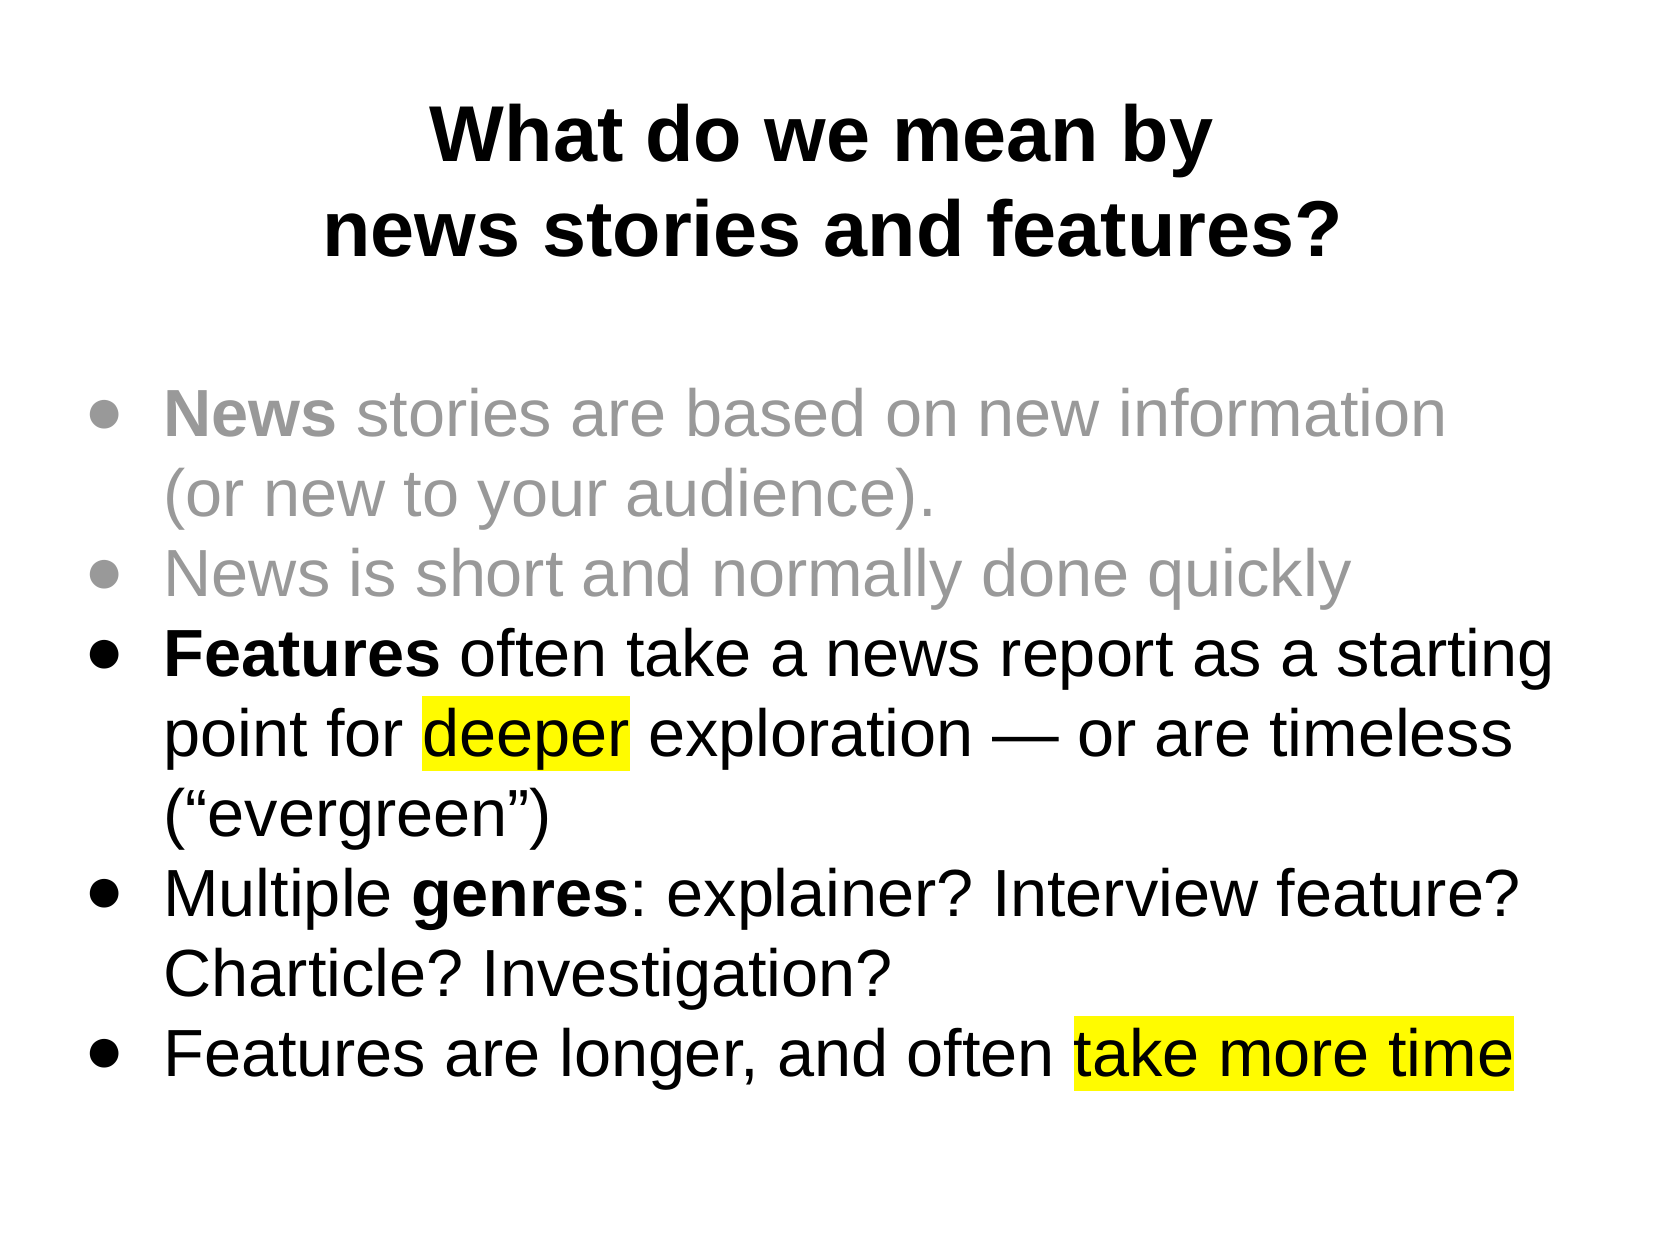

# What do we mean by
news stories and features?
News stories are based on new information
(or new to your audience).
News is short and normally done quickly
Features often take a news report as a starting point for deeper exploration — or are timeless (“evergreen”)
Multiple genres: explainer? Interview feature? Charticle? Investigation?
Features are longer, and often take more time